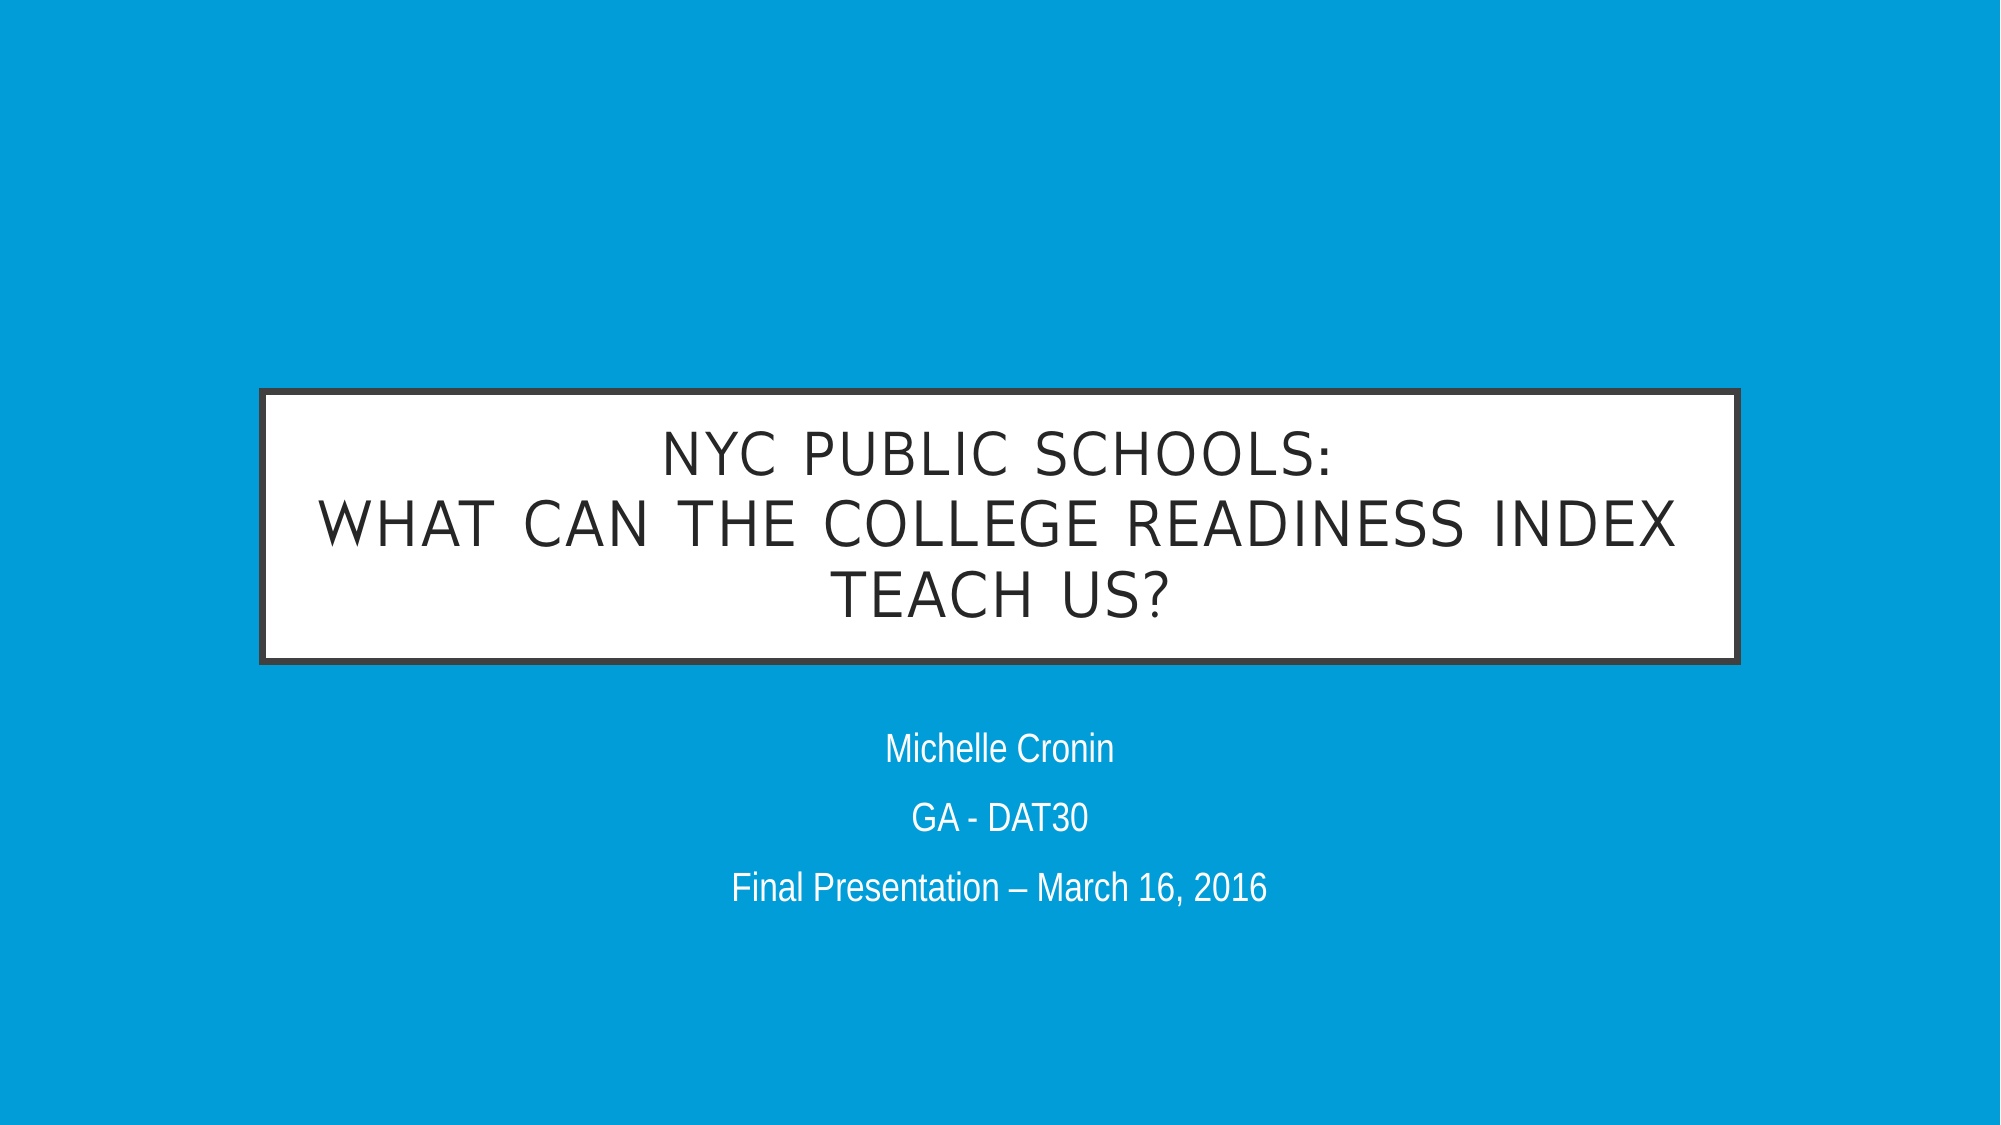

# NYC Public SCHOOLS: What can the college readiness index teach us?
Michelle Cronin
GA - DAT30
Final Presentation – March 16, 2016